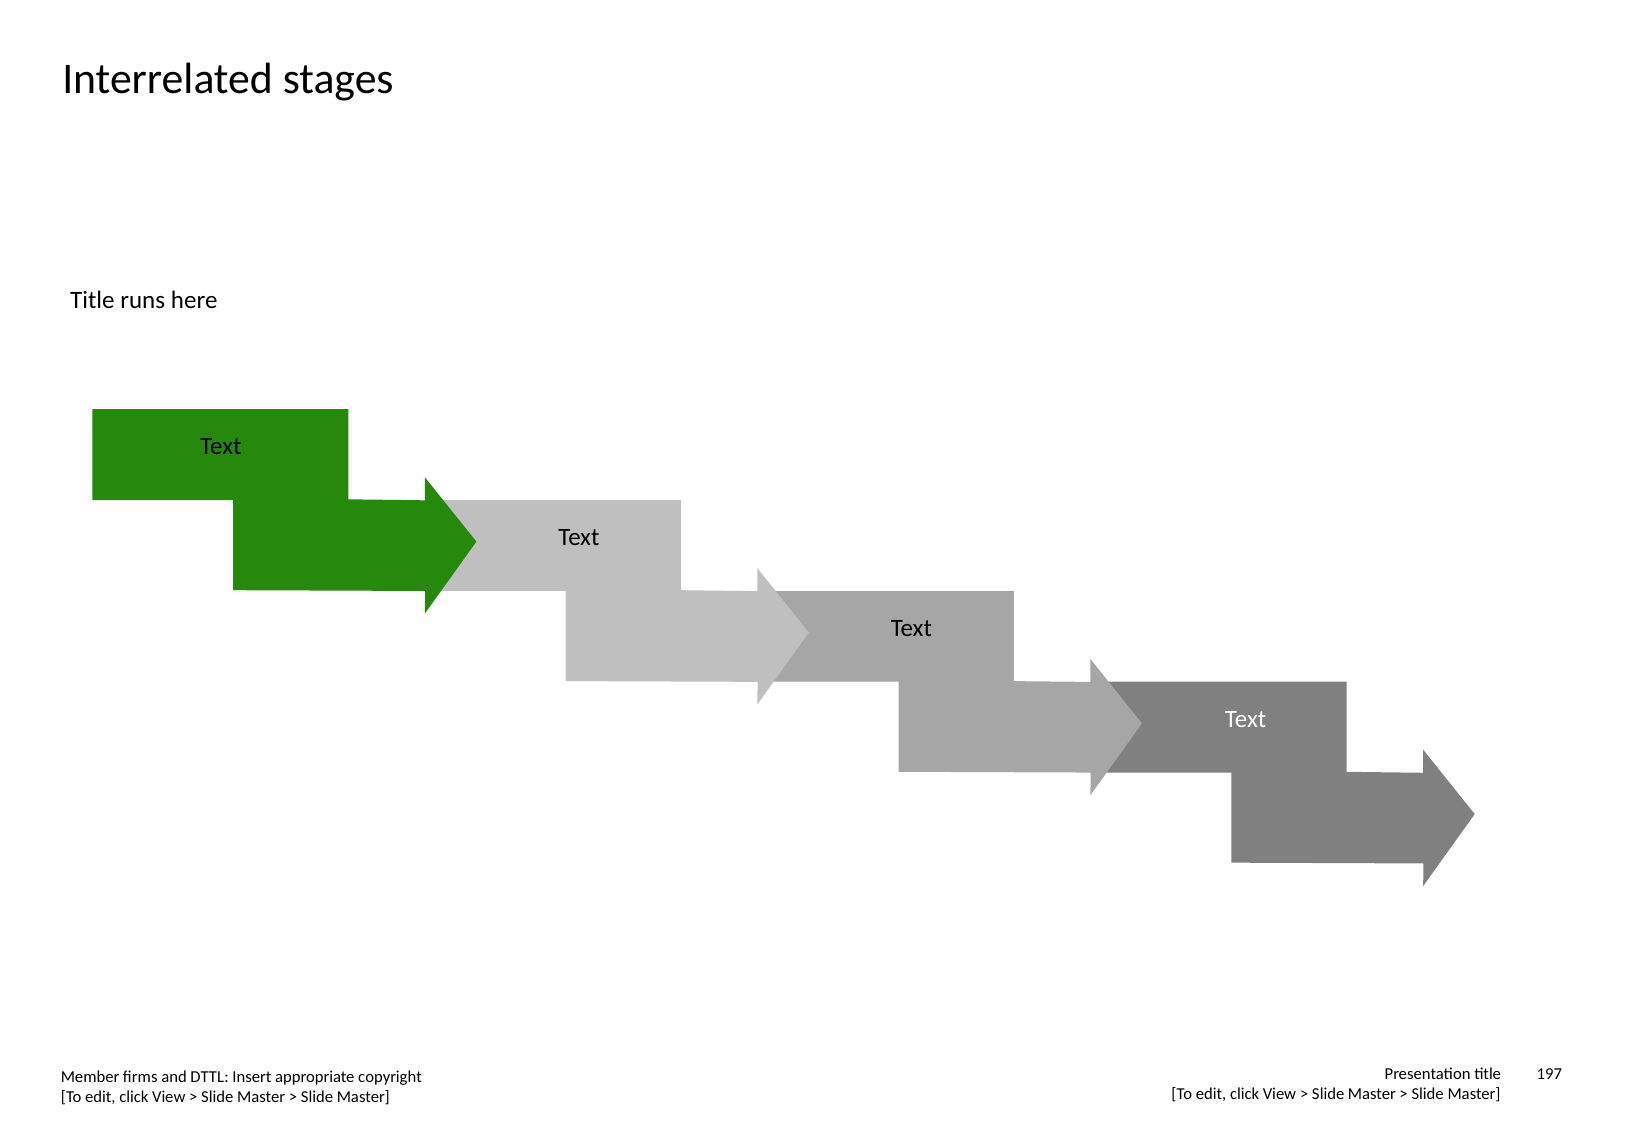

# Interrelated stages

Title runs here

Text

Text

Text

Text